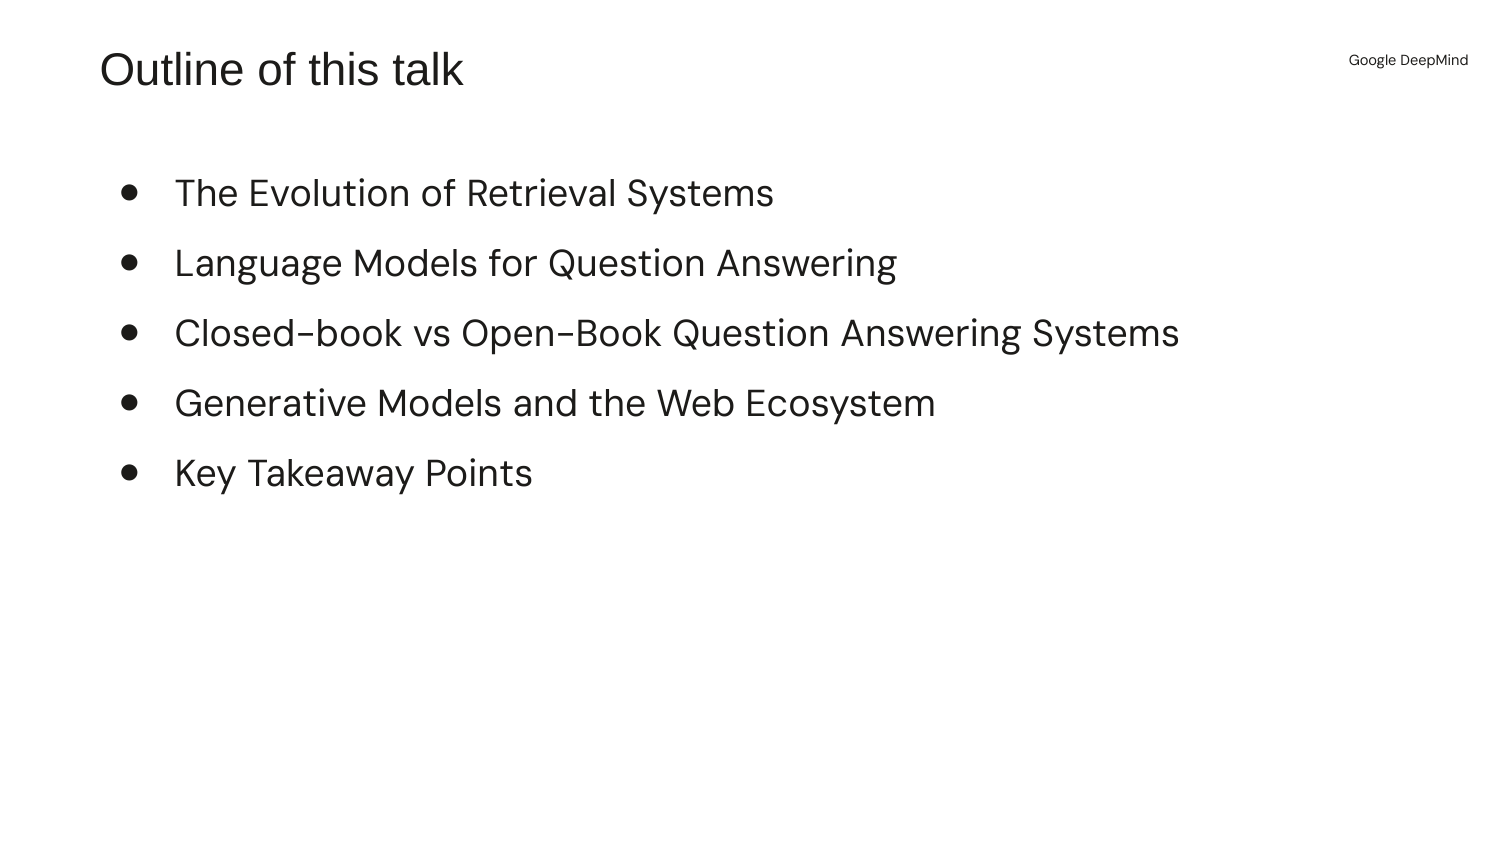

# Outline of this talk
The Evolution of Retrieval Systems
Language Models for Question Answering
Closed-book vs Open-Book Question Answering Systems
Generative Models and the Web Ecosystem
Key Takeaway Points